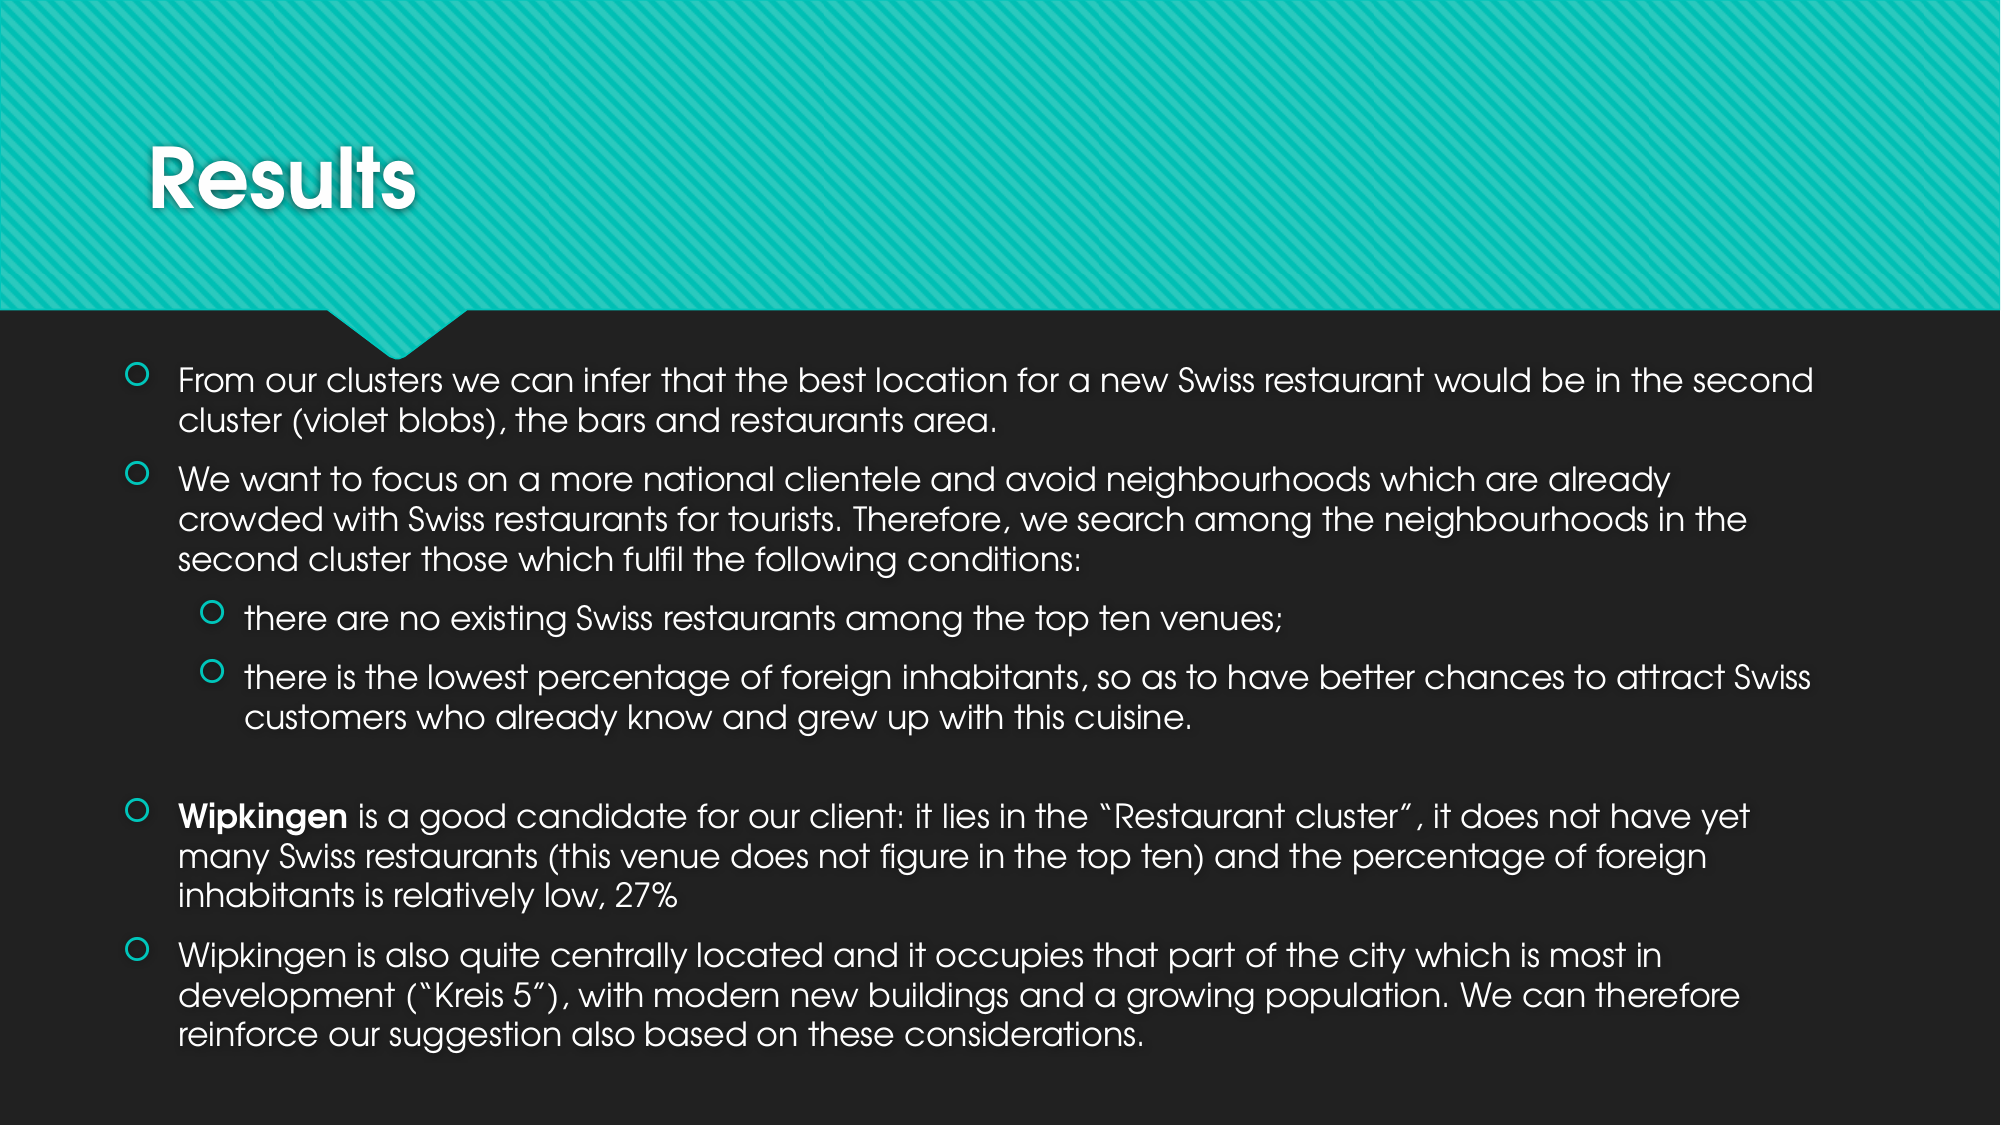

# Results
From our clusters we can infer that the best location for a new Swiss restaurant would be in the second cluster (violet blobs), the bars and restaurants area.
We want to focus on a more national clientele and avoid neighbourhoods which are already crowded with Swiss restaurants for tourists. Therefore, we search among the neighbourhoods in the second cluster those which fulfil the following conditions:
there are no existing Swiss restaurants among the top ten venues;
there is the lowest percentage of foreign inhabitants, so as to have better chances to attract Swiss customers who already know and grew up with this cuisine.
Wipkingen is a good candidate for our client: it lies in the “Restaurant cluster”, it does not have yet many Swiss restaurants (this venue does not figure in the top ten) and the percentage of foreign inhabitants is relatively low, 27%
Wipkingen is also quite centrally located and it occupies that part of the city which is most in development (“Kreis 5”), with modern new buildings and a growing population. We can therefore reinforce our suggestion also based on these considerations.